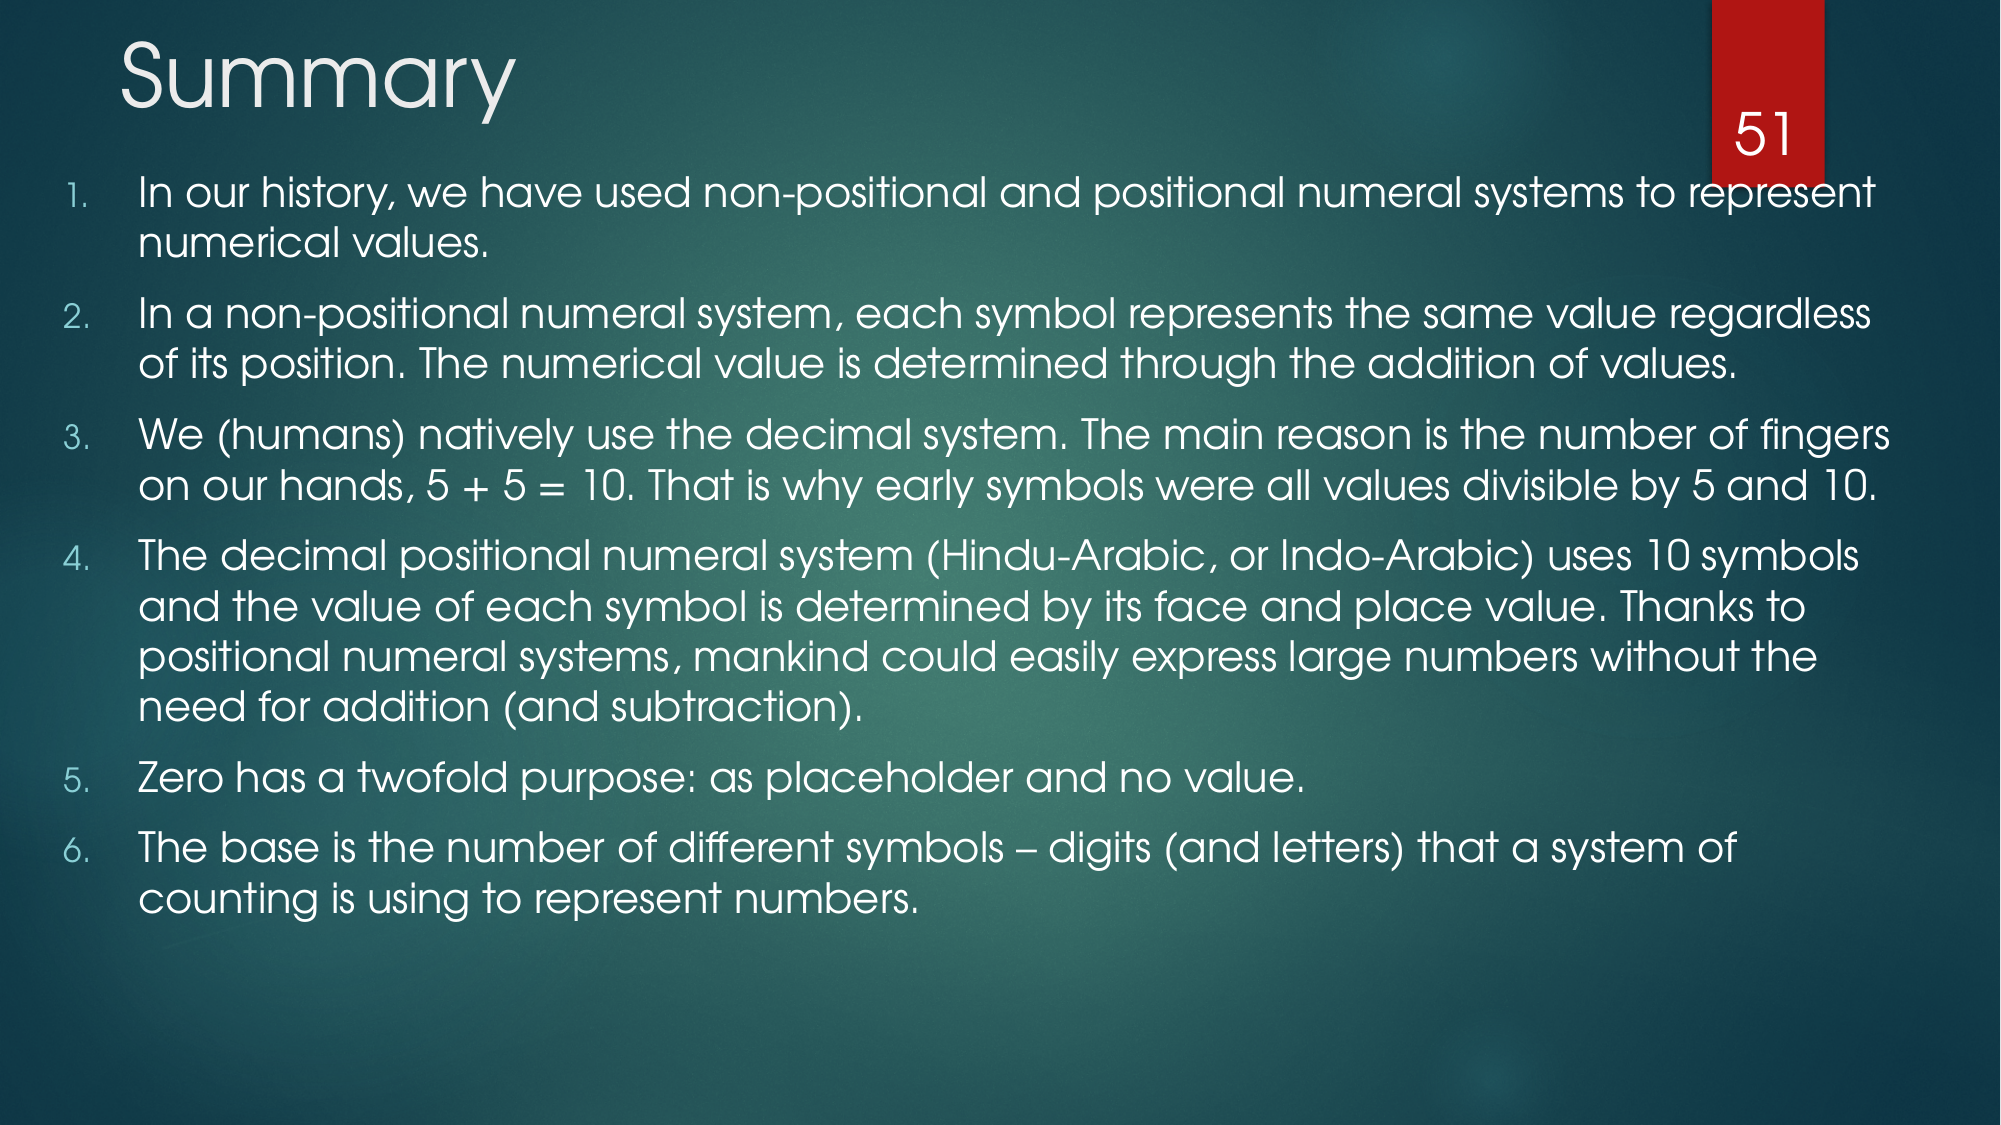

# Summary
51
In our history, we have used non-positional and positional numeral systems to represent numerical values.
In a non-positional numeral system, each symbol represents the same value regardless of its position. The numerical value is determined through the addition of values.
We (humans) natively use the decimal system. The main reason is the number of fingers on our hands, 5 + 5 = 10. That is why early symbols were all values divisible by 5 and 10.
The decimal positional numeral system (Hindu-Arabic, or Indo-Arabic) uses 10 symbols and the value of each symbol is determined by its face and place value. Thanks to positional numeral systems, mankind could easily express large numbers without the need for addition (and subtraction).
Zero has a twofold purpose: as placeholder and no value.
The base is the number of different symbols – digits (and letters) that a system of counting is using to represent numbers.